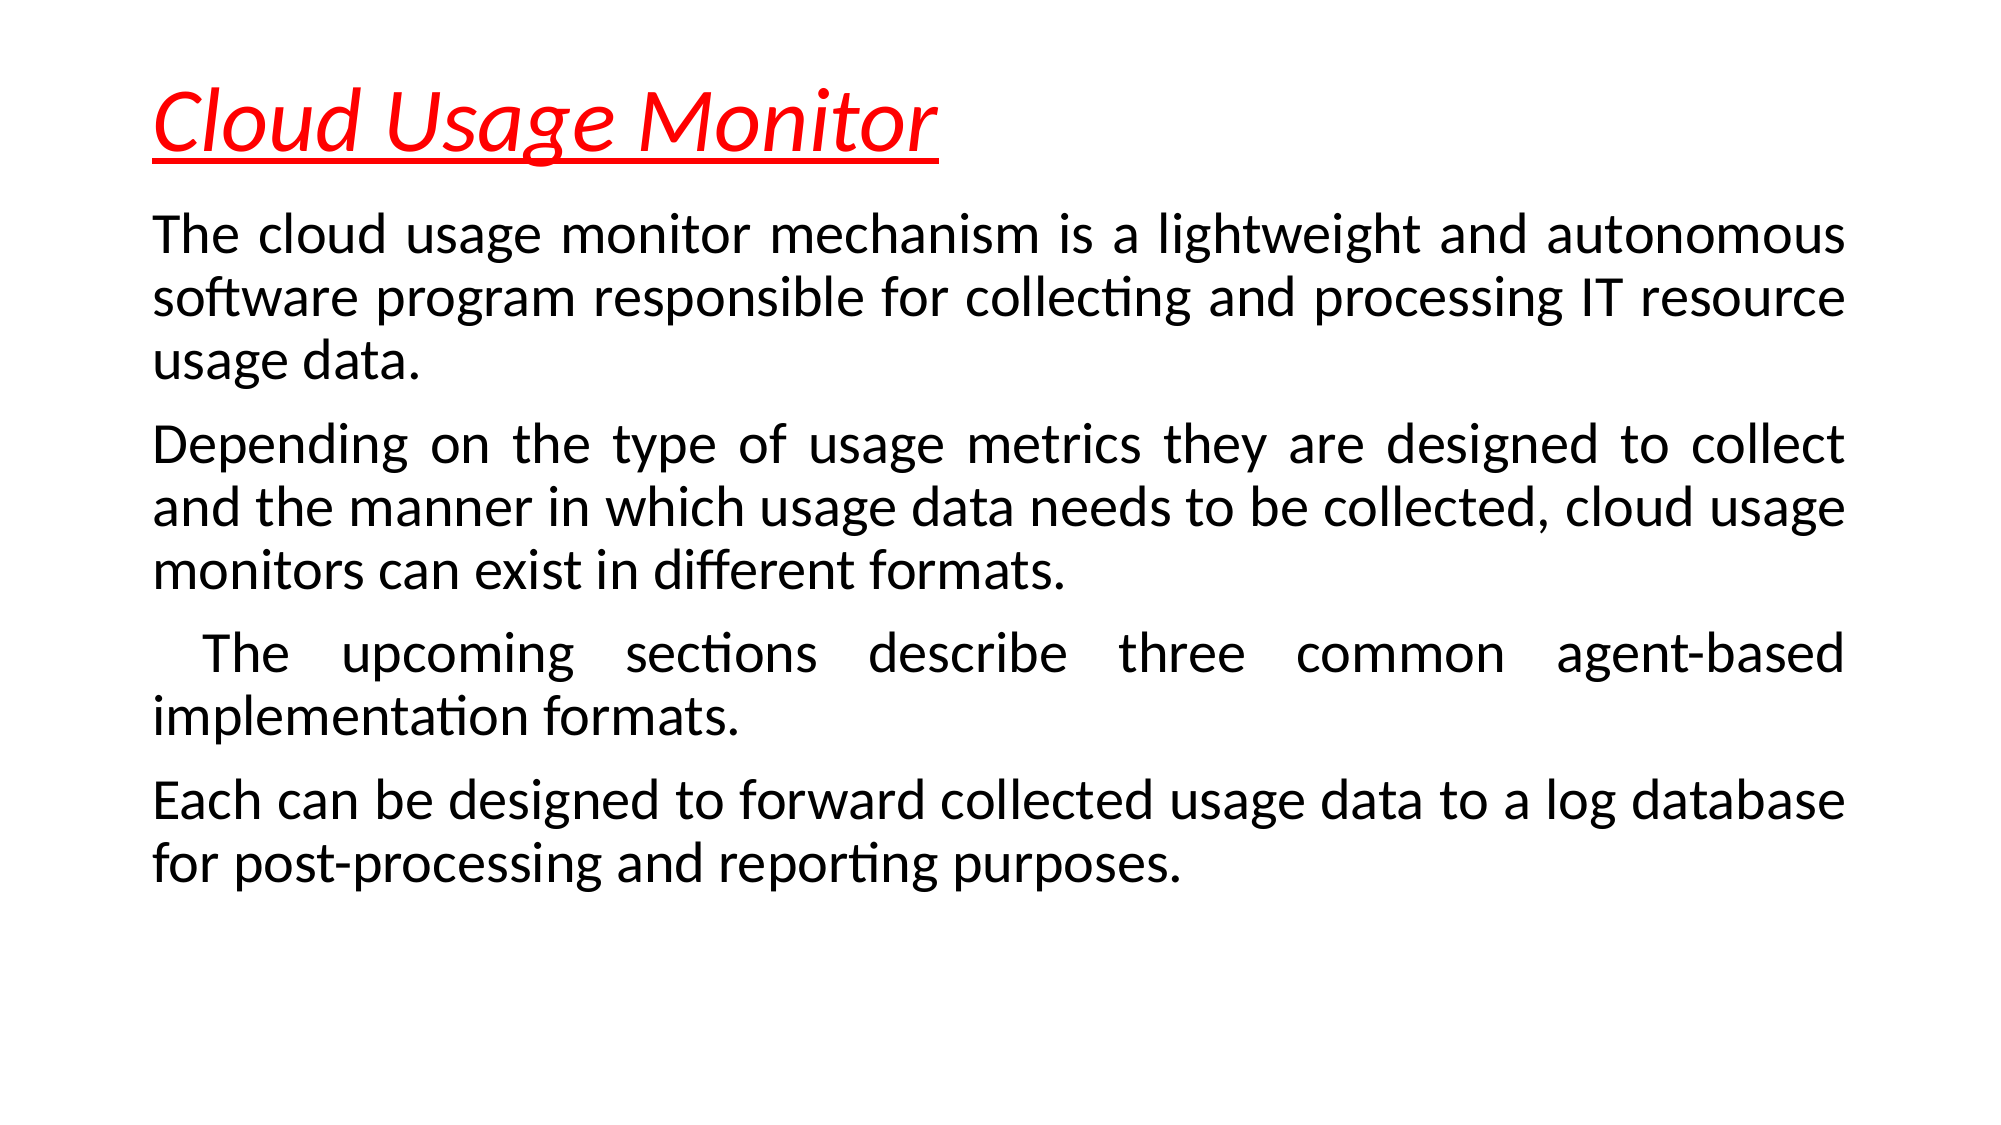

# Cloud Usage Monitor
The cloud usage monitor mechanism is a lightweight and autonomous software program responsible for collecting and processing IT resource usage data.
Depending on the type of usage metrics they are designed to collect and the manner in which usage data needs to be collected, cloud usage monitors can exist in different formats.
 The upcoming sections describe three common agent-based implementation formats.
Each can be designed to forward collected usage data to a log database for post-processing and reporting purposes.